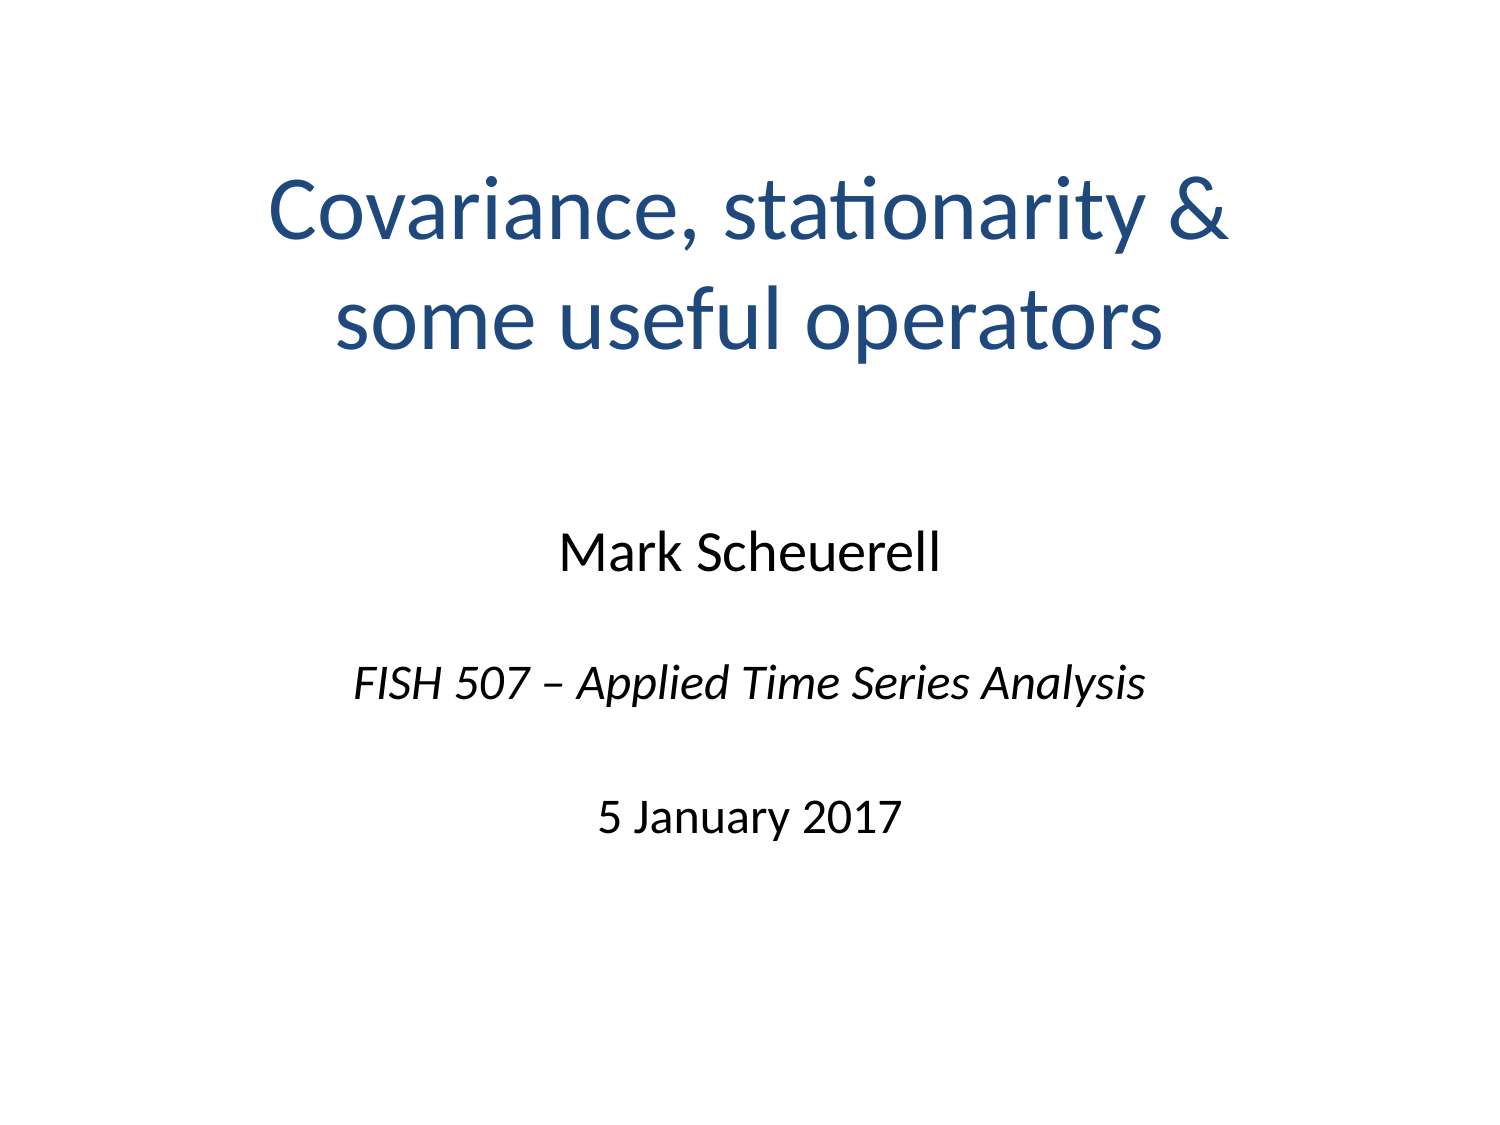

# Covariance, stationarity & some useful operators
Mark Scheuerell

FISH 507 – Applied Time Series Analysis

5 January 2017